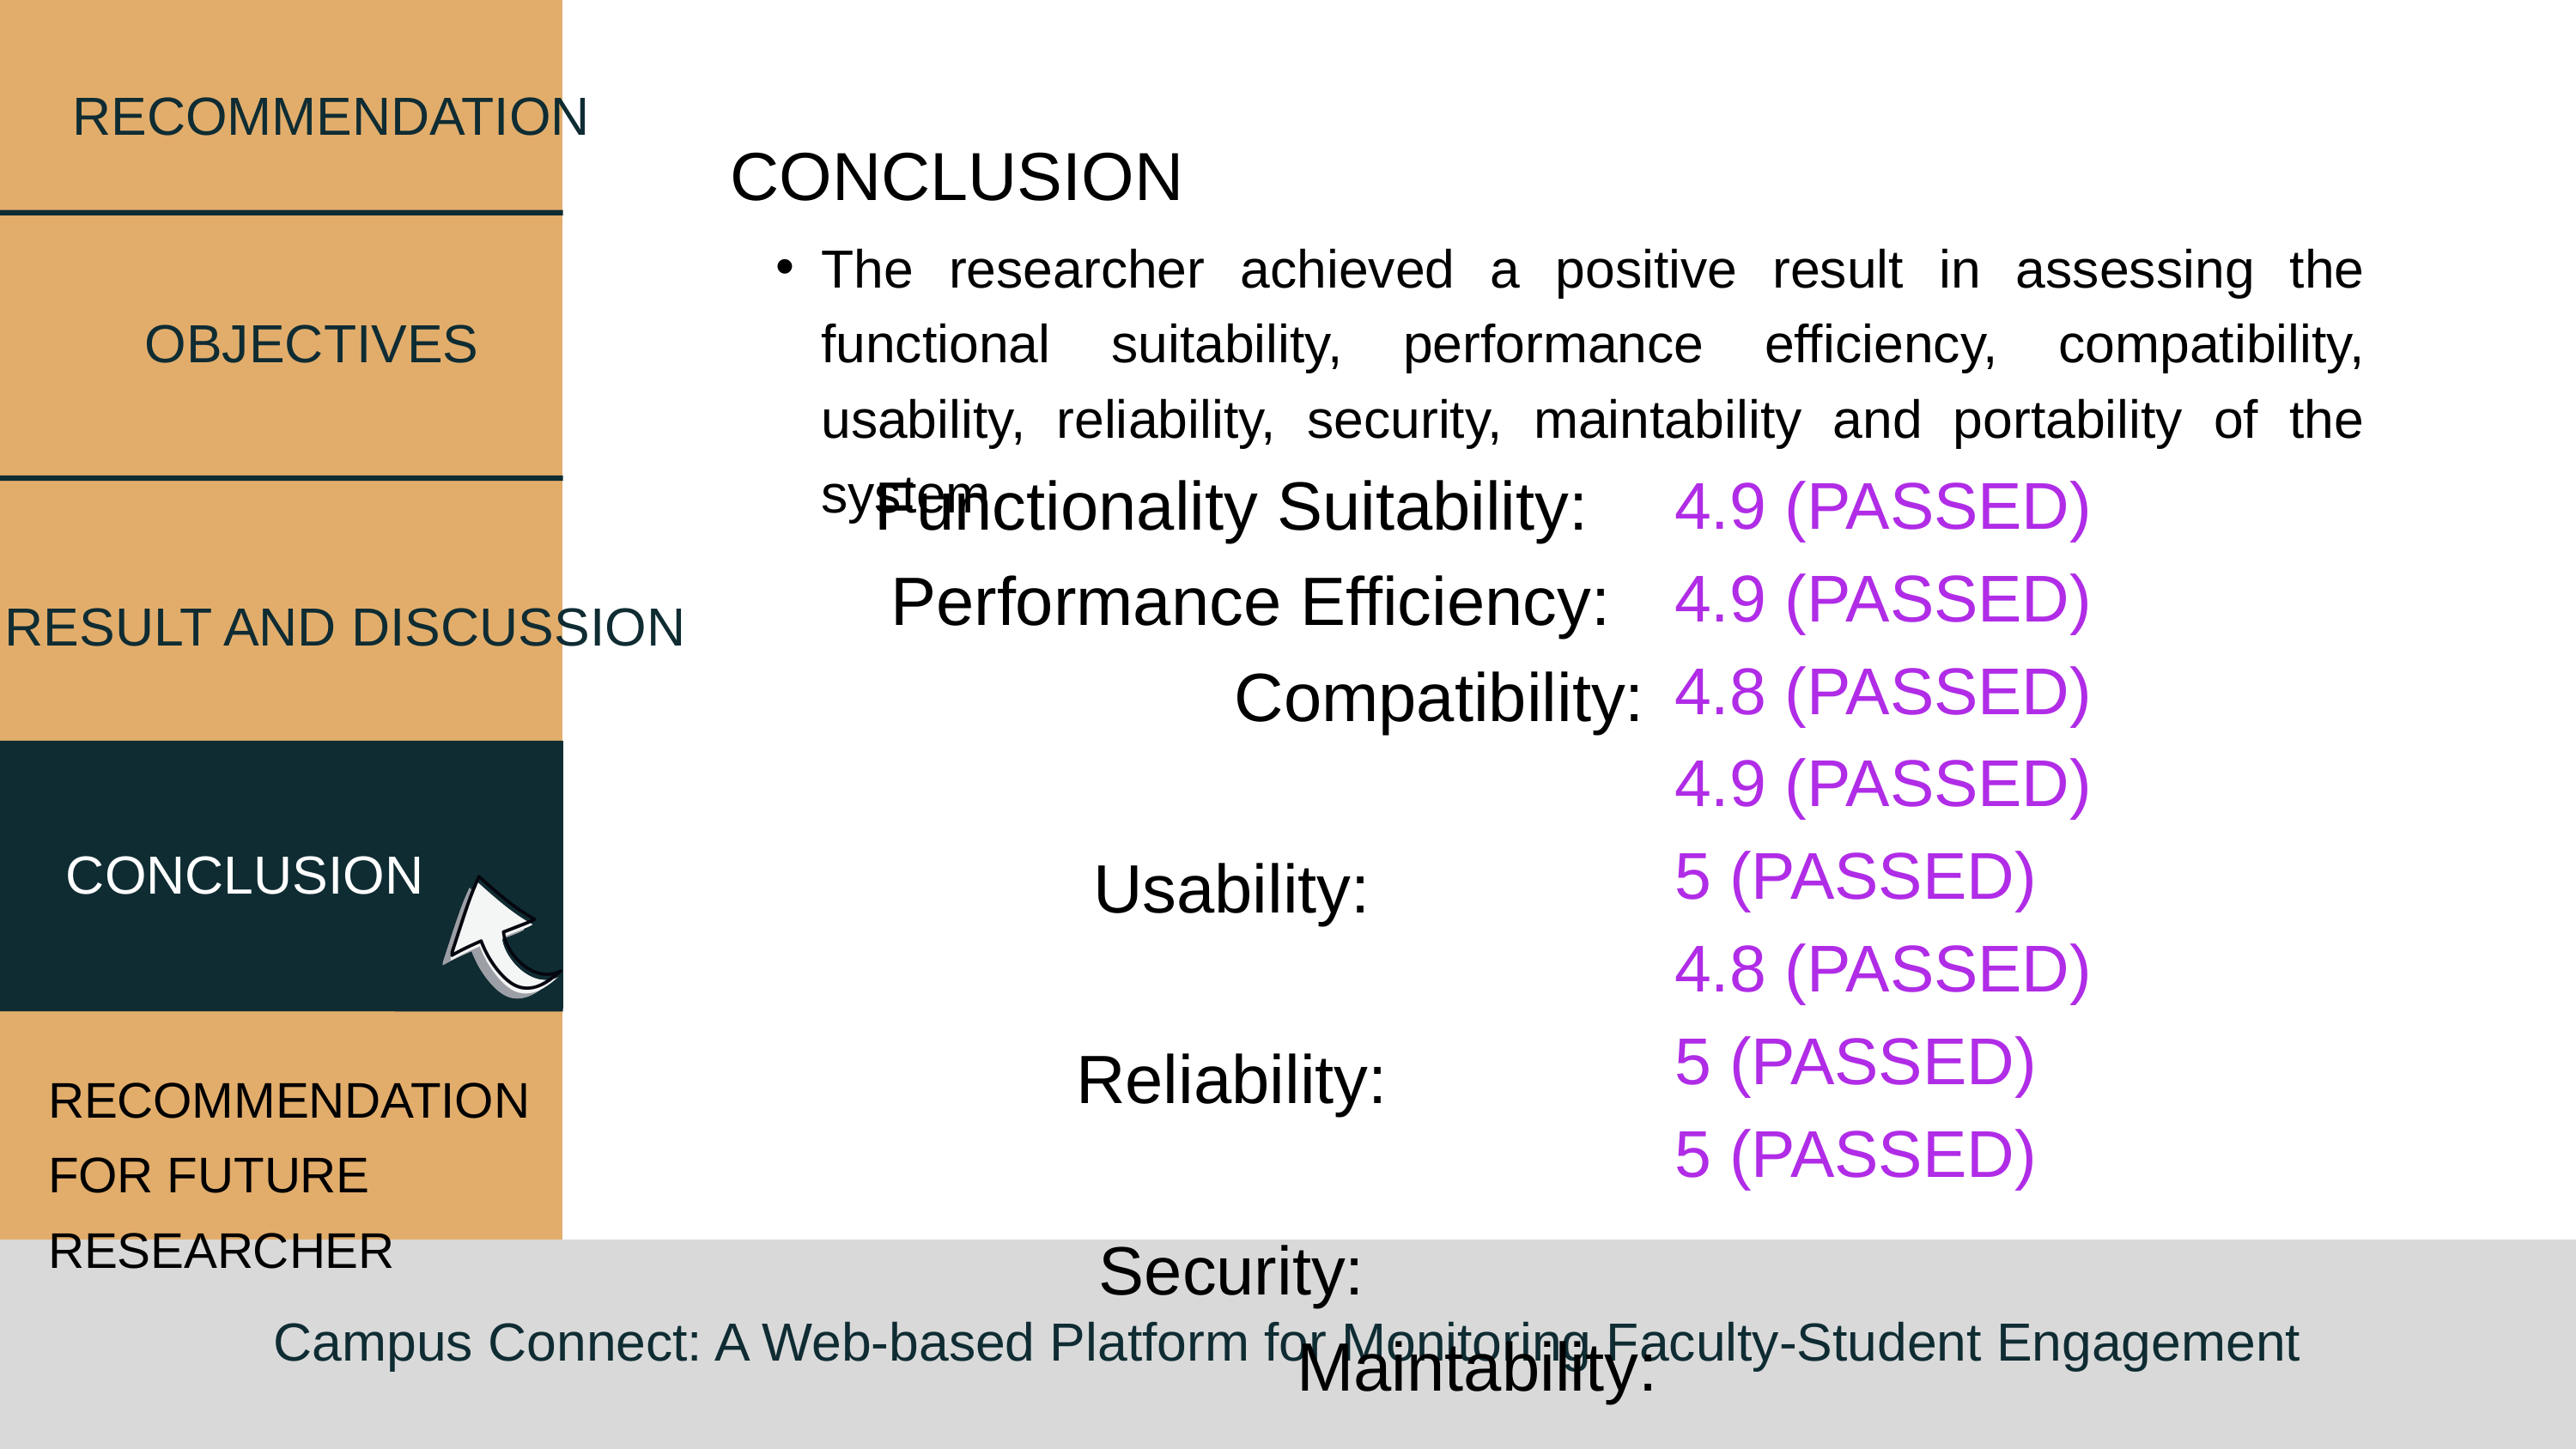

RECOMMENDATION
CONCLUSION

The researcher achieved a positive result in assessing the functional suitability, performance efficiency, compatibility, usability, reliability, security, maintability and portability of the system.
OBJECTIVES
 Functionality Suitability:
  Performance Efficiency:
                      Compatibility:
                                Usability:
                              Reliability:
                                  Security:
                          Maintability:
                             Portability:
   4.9 (PASSED)
   4.9 (PASSED)
   4.8 (PASSED)
   4.9 (PASSED)
5 (PASSED)
   4.8 (PASSED)
5 (PASSED)
5 (PASSED)

RESULT AND DISCUSSION

CONCLUSION

RECOMMENDATION FOR FUTURE RESEARCHER

Campus Connect: A Web-based Platform for Monitoring Faculty-Student Engagement